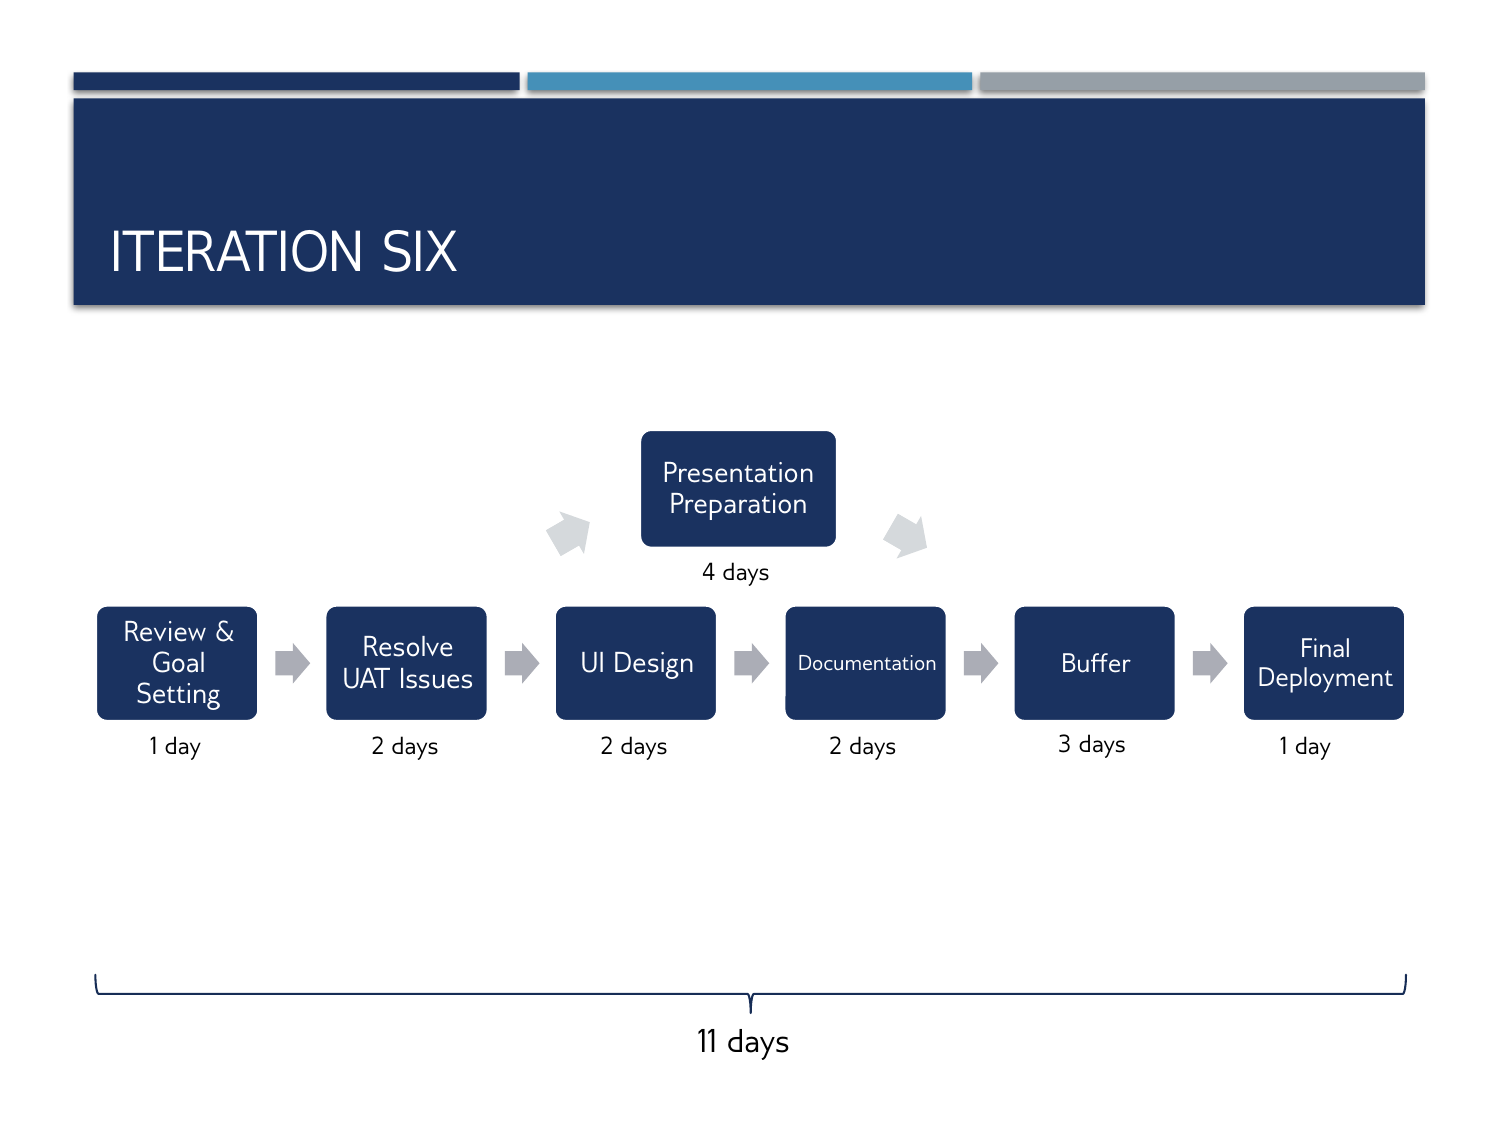

# Iteration Six

Review & Goal Setting

Resolve UAT Issues

UI Design

Documentation

Buffer

Final Deployment

Presentation Preparation

4 days
3 days
1 day
2 days
2 days
2 days
1 day
11 days